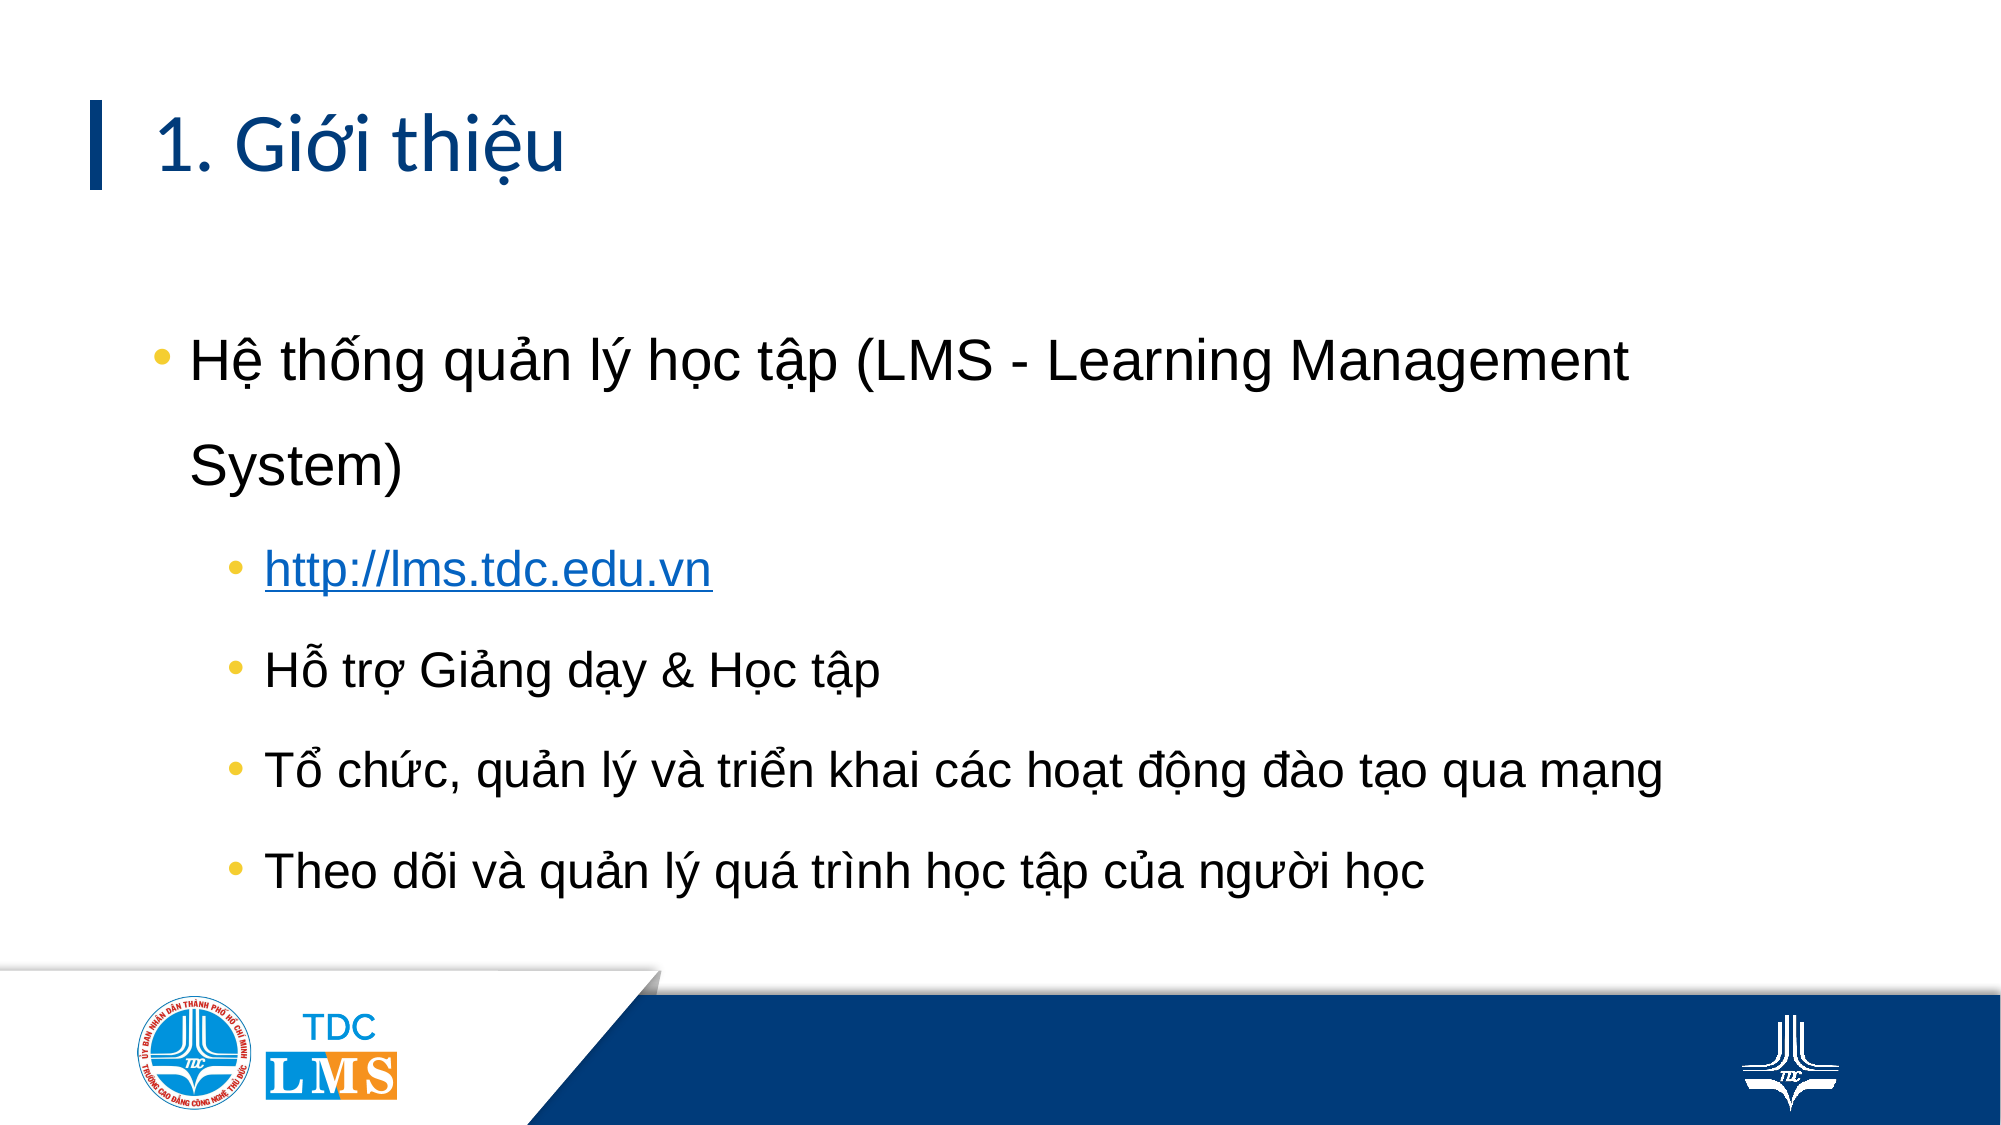

# 1. Giới thiệu
Hệ thống quản lý học tập (LMS - Learning Management System)
http://lms.tdc.edu.vn
Hỗ trợ Giảng dạy & Học tập
Tổ chức, quản lý và triển khai các hoạt động đào tạo qua mạng
Theo dõi và quản lý quá trình học tập của người học
3